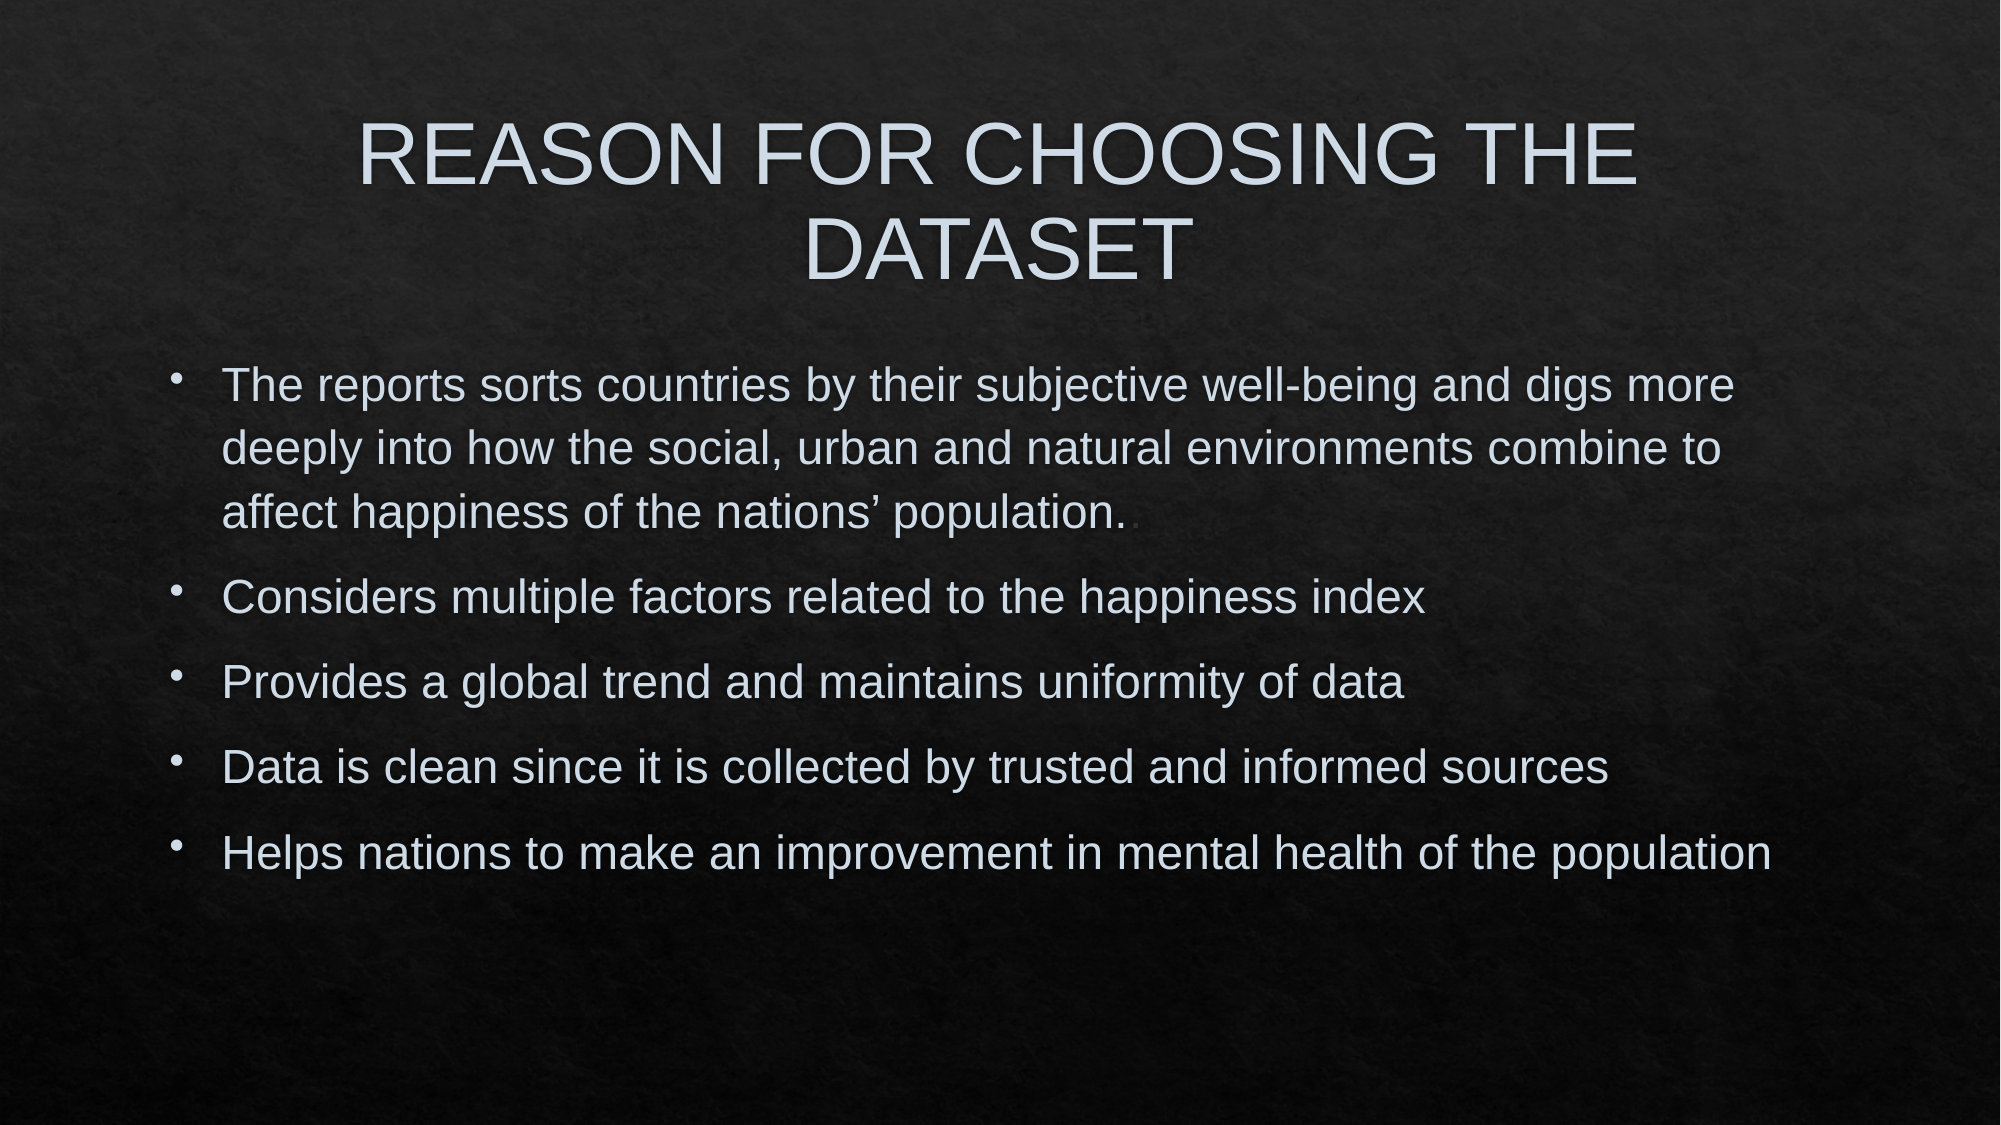

# REASON FOR CHOOSING THE DATASET
The reports sorts countries by their subjective well-being and digs more deeply into how the social, urban and natural environments combine to affect happiness of the nations’ population..
Considers multiple factors related to the happiness index
Provides a global trend and maintains uniformity of data
Data is clean since it is collected by trusted and informed sources
Helps nations to make an improvement in mental health of the population